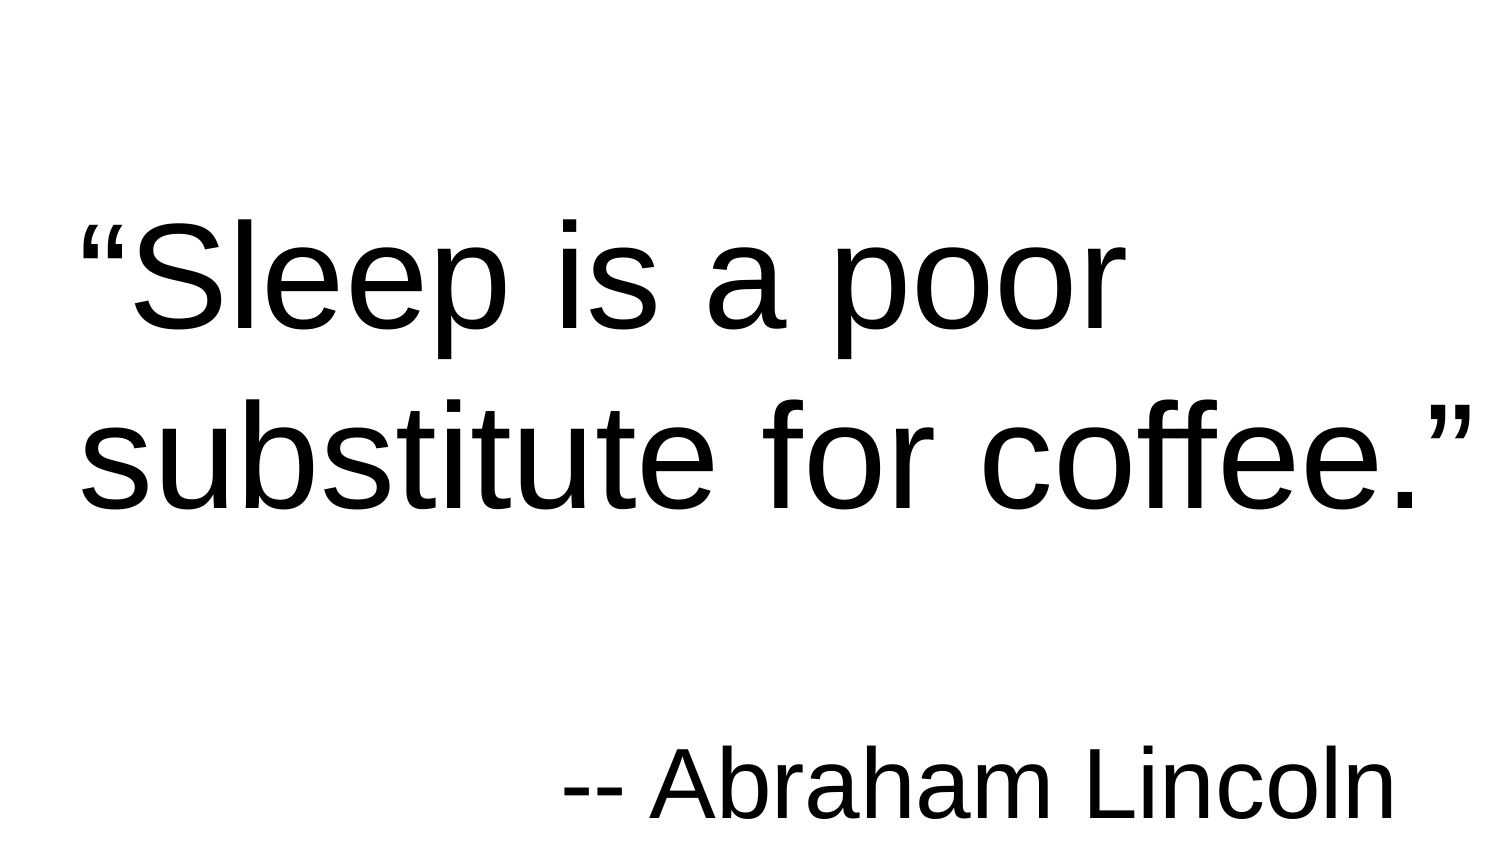

“Sleep is a poor substitute for coffee.”

-- Abraham Lincoln